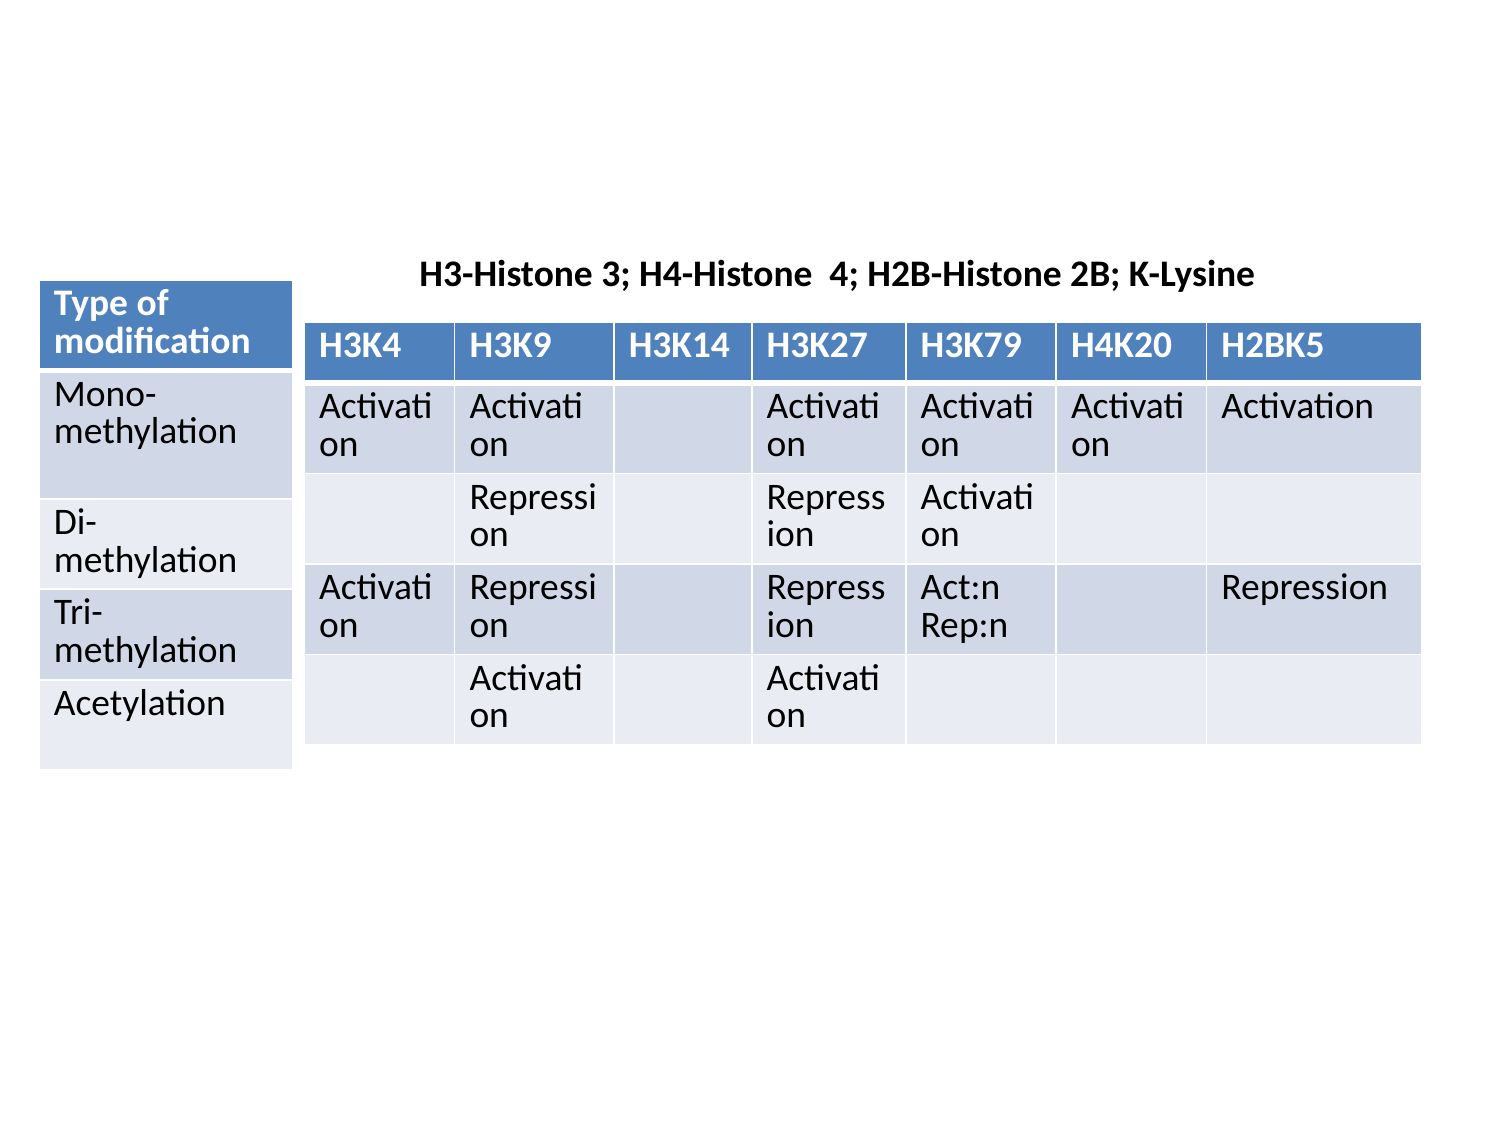

H3-Histone 3; H4-Histone  4; H2B-Histone 2B; K-Lysine
| Type of modification |
| --- |
| Mono-methylation |
| Di-methylation |
| Tri-methylation |
| Acetylation |
| H3K4 | H3K9 | H3K14 | H3K27 | H3K79 | H4K20 | H2BK5 |
| --- | --- | --- | --- | --- | --- | --- |
| Activation | Activation |  | Activation | Activation | Activation | Activation |
|  | Repression |  | Repression | Activation |  |  |
| Activation | Repression |  | Repression | Act:n Rep:n |  | Repression |
|  | Activation |  | Activation |  |  |  |